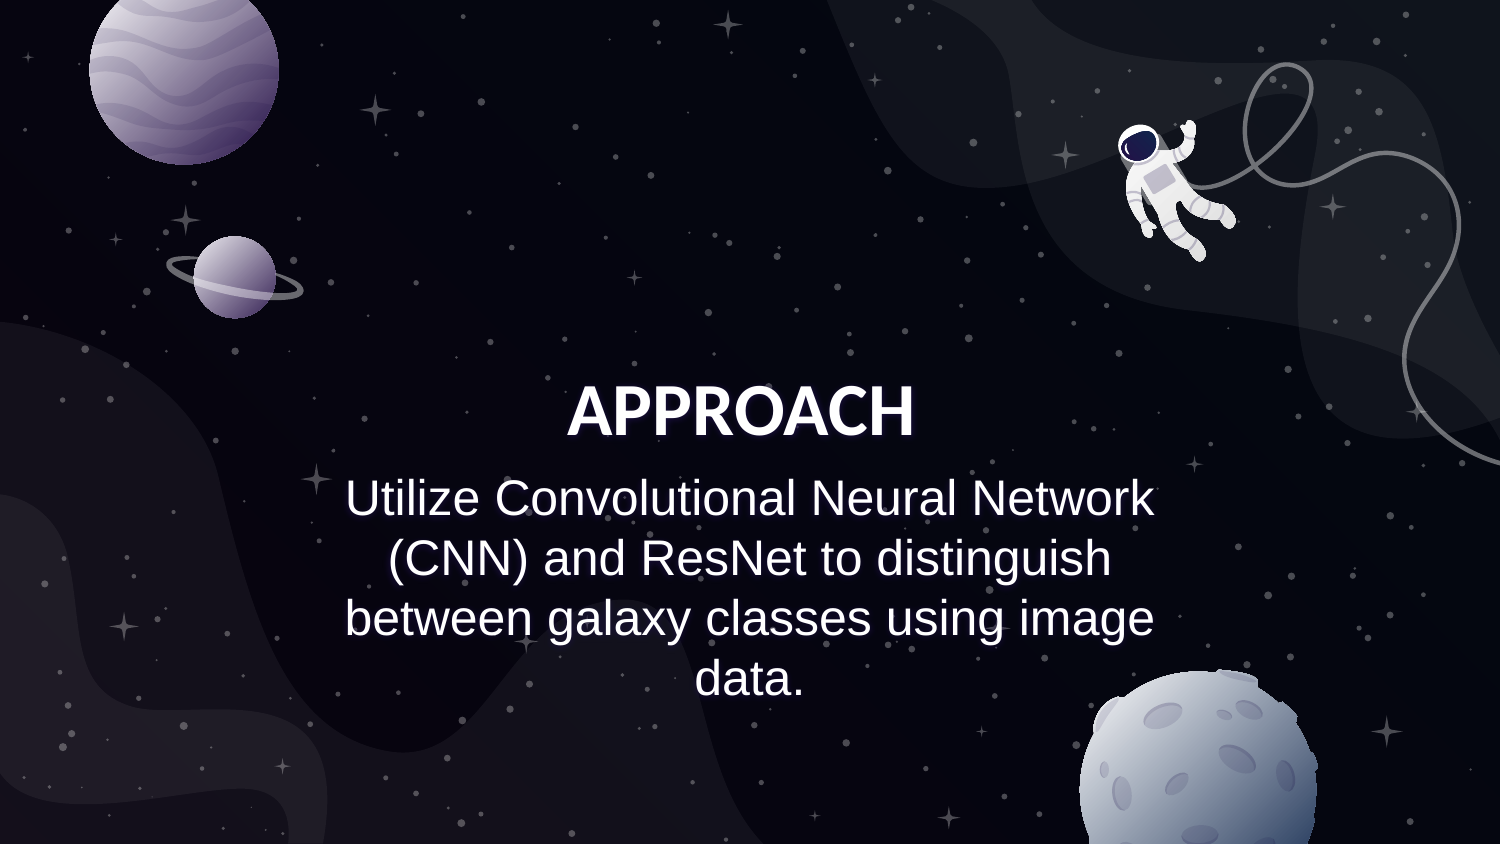

# APPROACH
Utilize Convolutional Neural Network (CNN) and ResNet to distinguish between galaxy classes using image data.